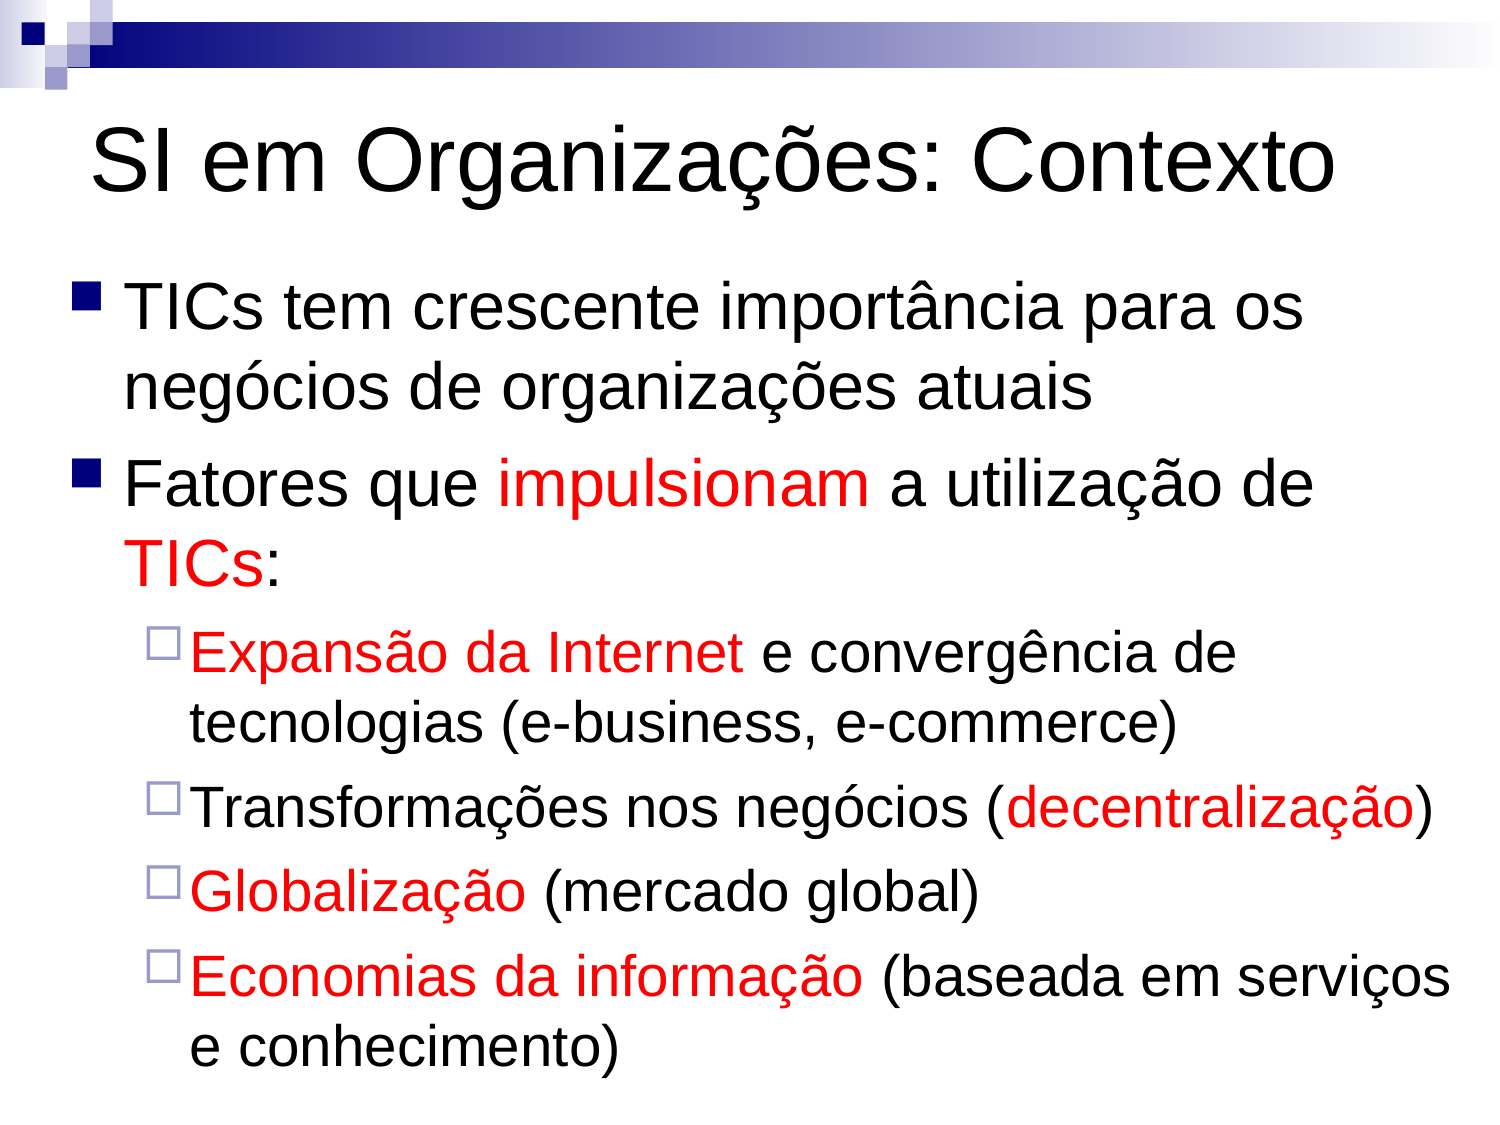

SI em Organizações: Contexto
TICs tem crescente importância para os negócios de organizações atuais
Fatores que impulsionam a utilização de TICs:
Expansão da Internet e convergência de tecnologias (e-business, e-commerce)
Transformações nos negócios (decentralização)
Globalização (mercado global)
Economias da informação (baseada em serviços e conhecimento)